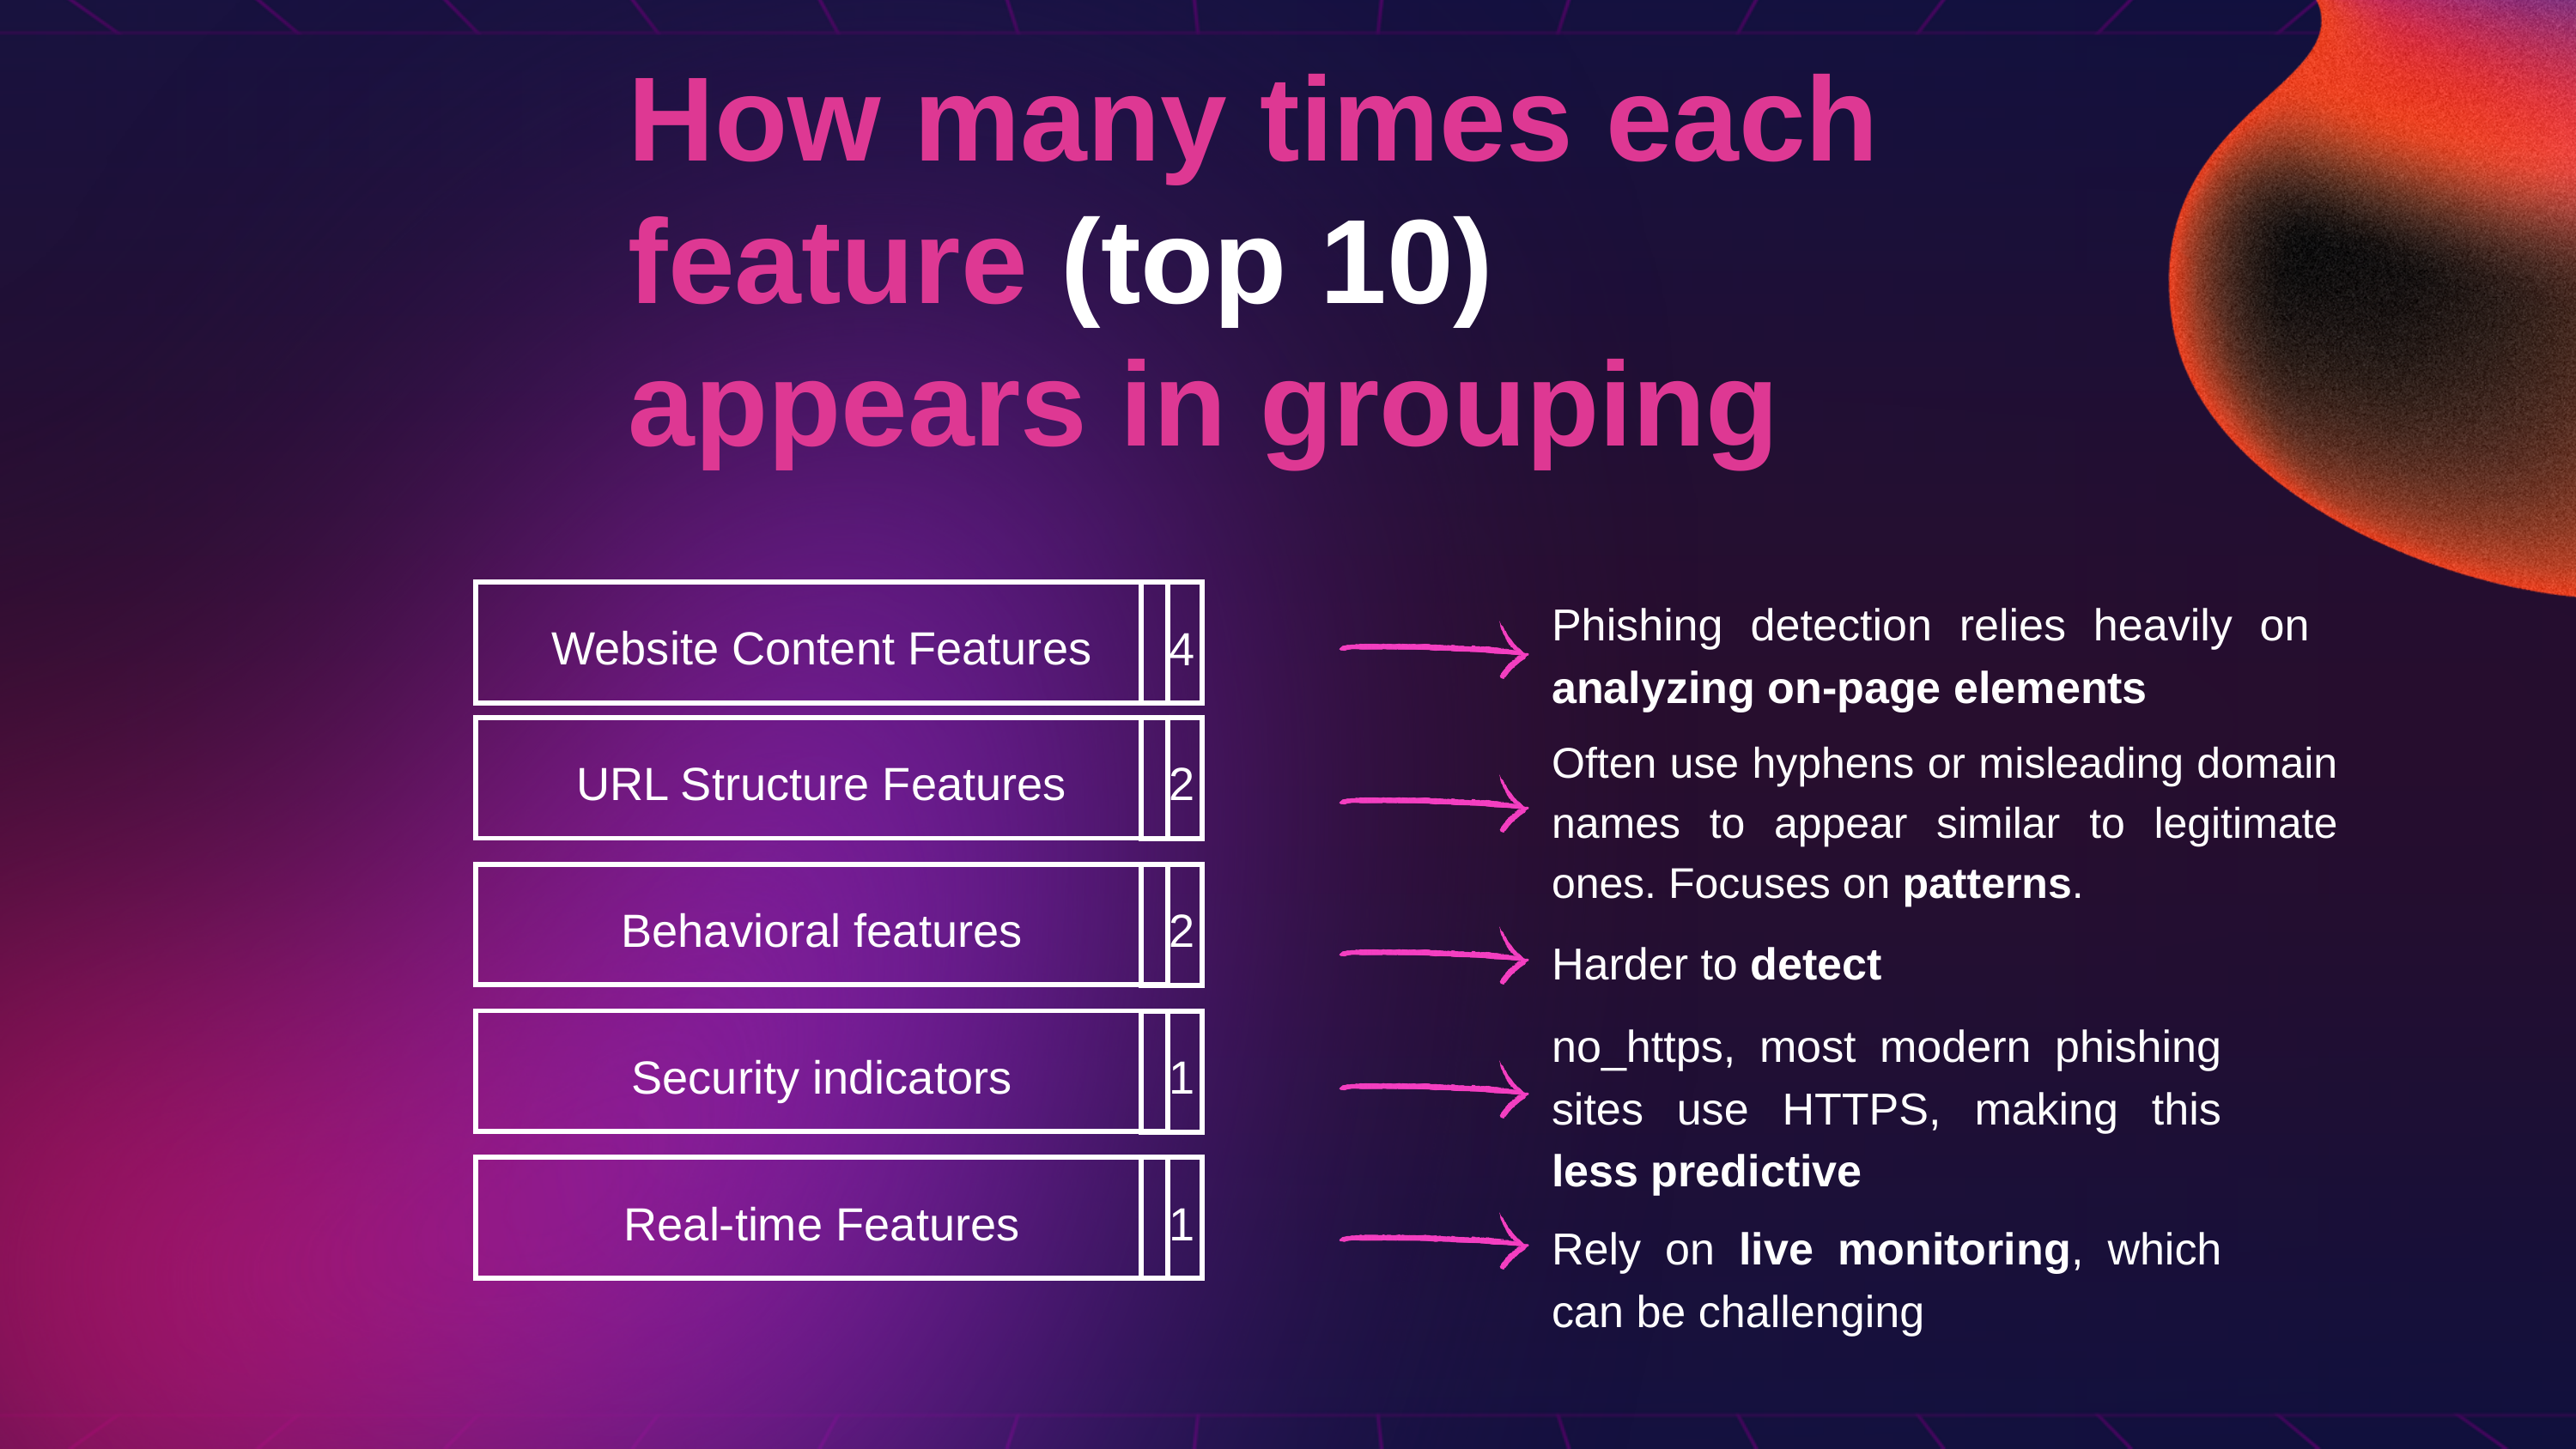

How many times each feature (top 10) appears in grouping
| Website Content Features |
| --- |
| 4 |
| --- |
Phishing detection relies heavily on analyzing on-page elements

| URL Structure Features |
| --- |
| 2 |
| --- |
Often use hyphens or misleading domain names to appear similar to legitimate ones. Focuses on patterns.

| Behavioral features |
| --- |
| 2 |
| --- |
Harder to detect

no_https, most modern phishing sites use HTTPS, making this less predictive
| Security indicators |
| --- |
| 1 |
| --- |

| Real-time Features |
| --- |
| 1 |
| --- |
Rely on live monitoring, which can be challenging